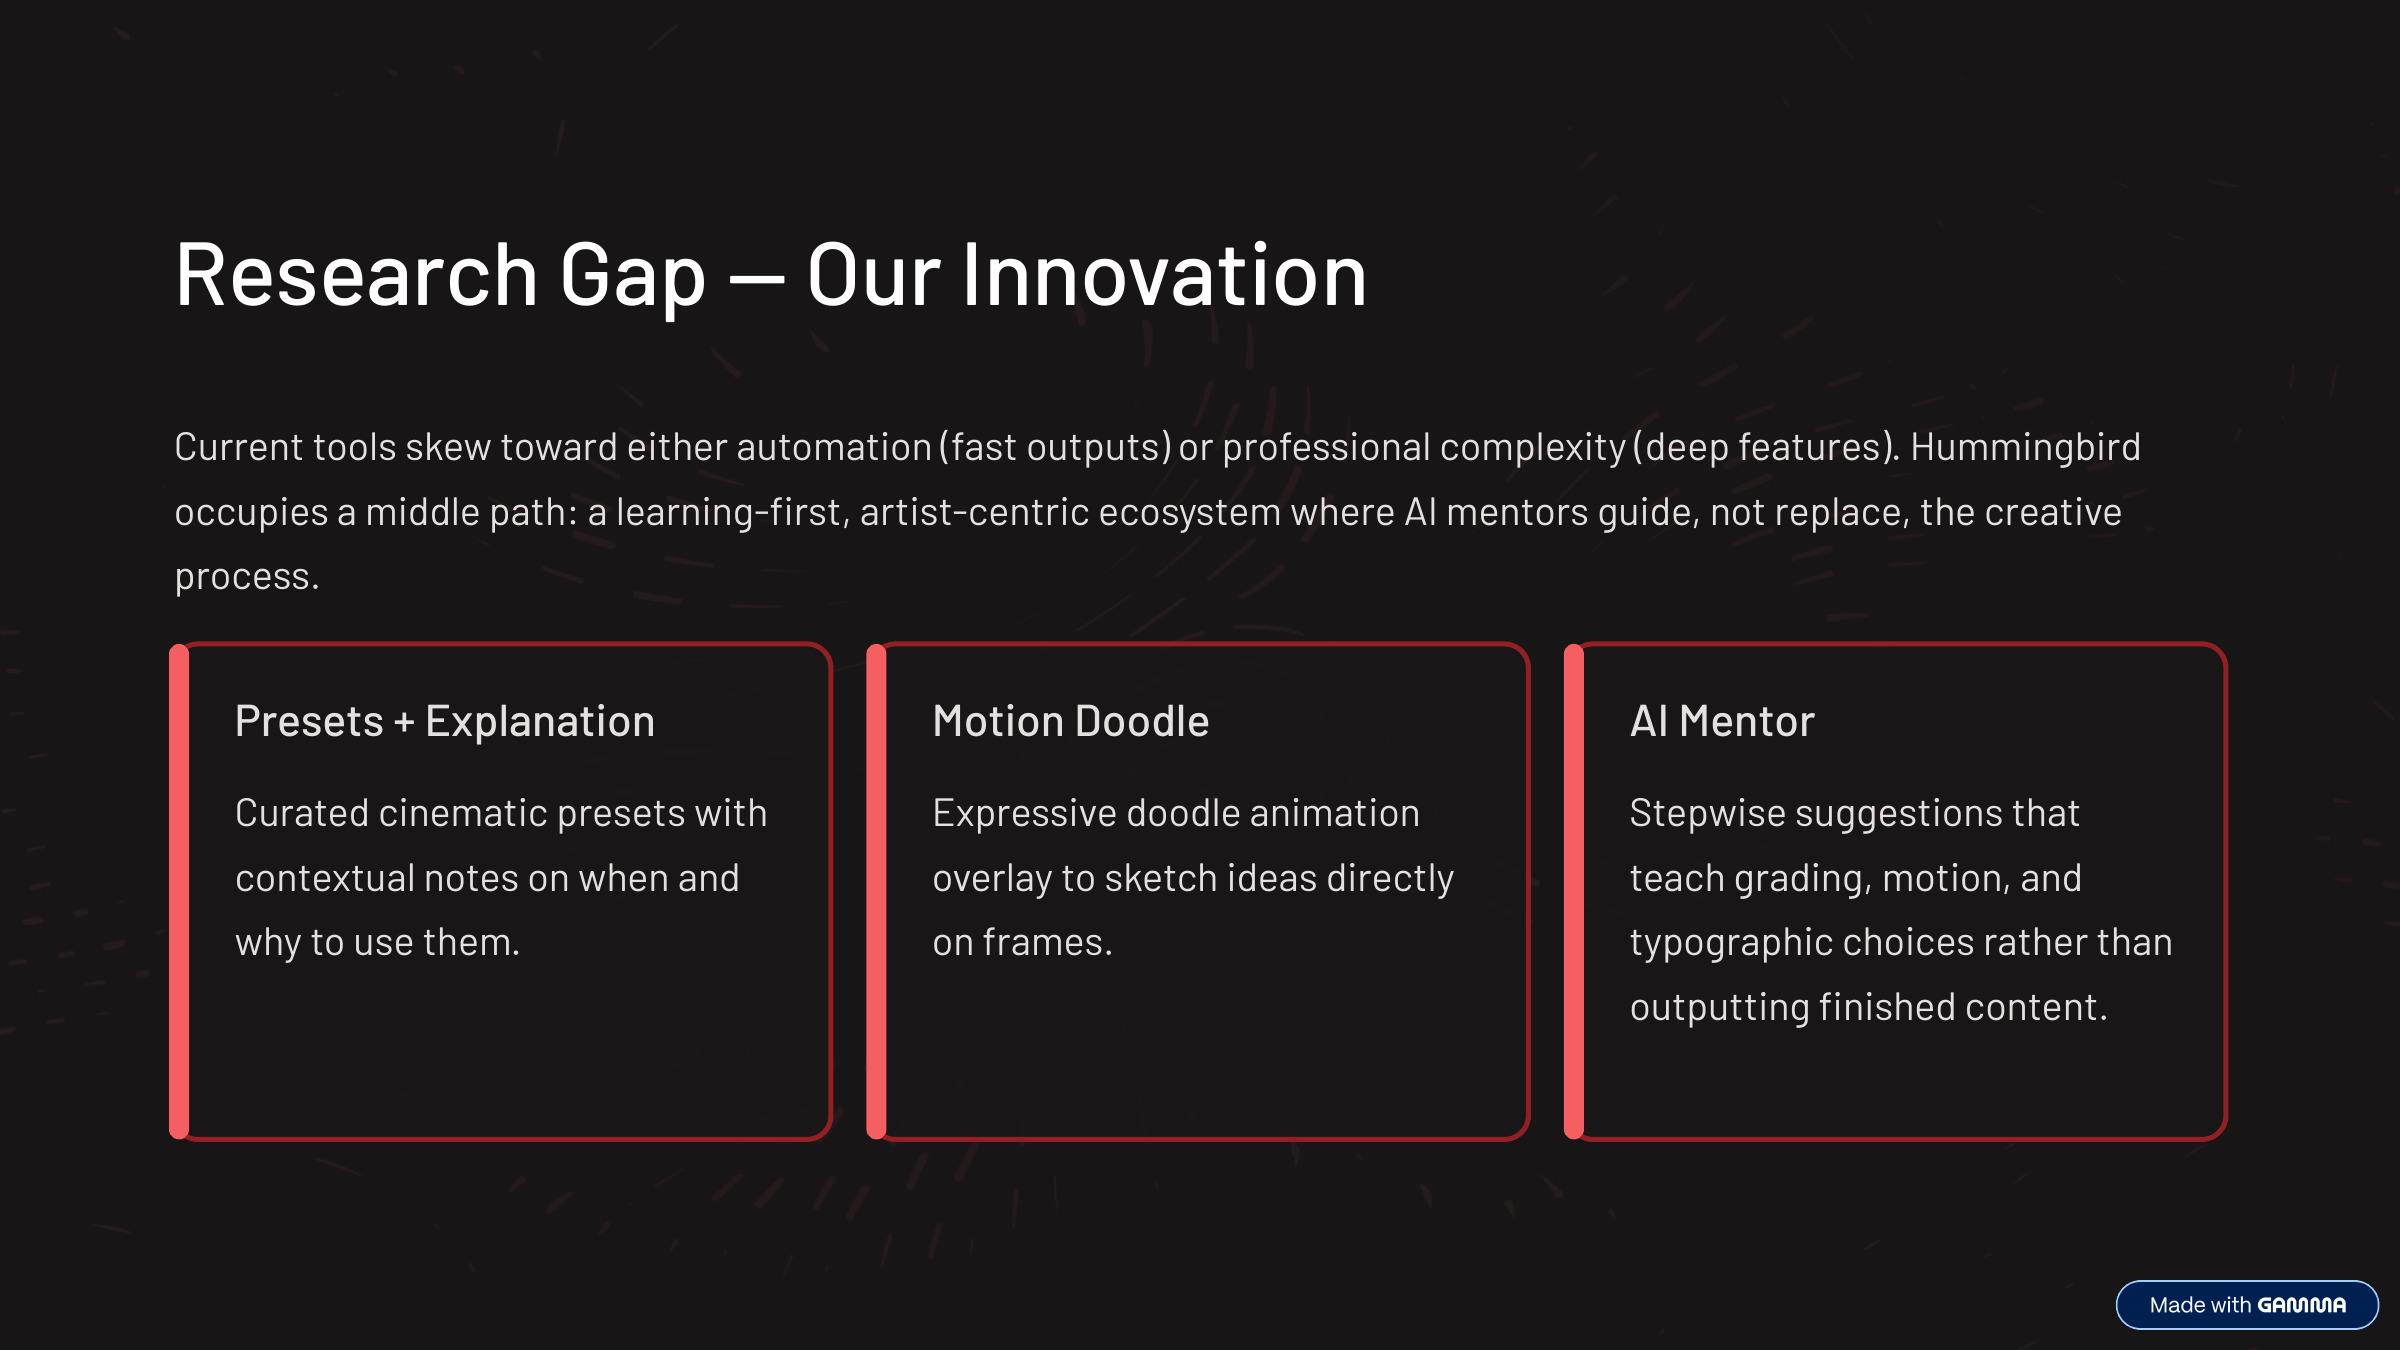

Research Gap — Our Innovation
Current tools skew toward either automation (fast outputs) or professional complexity (deep features). Hummingbird occupies a middle path: a learning-first, artist-centric ecosystem where AI mentors guide, not replace, the creative process.

Presets + Explanation
Motion Doodle
AI Mentor
Curated cinematic presets with contextual notes on when and why to use them.
Expressive doodle animation overlay to sketch ideas directly on frames.
Stepwise suggestions that teach grading, motion, and typographic choices rather than outputting finished content.